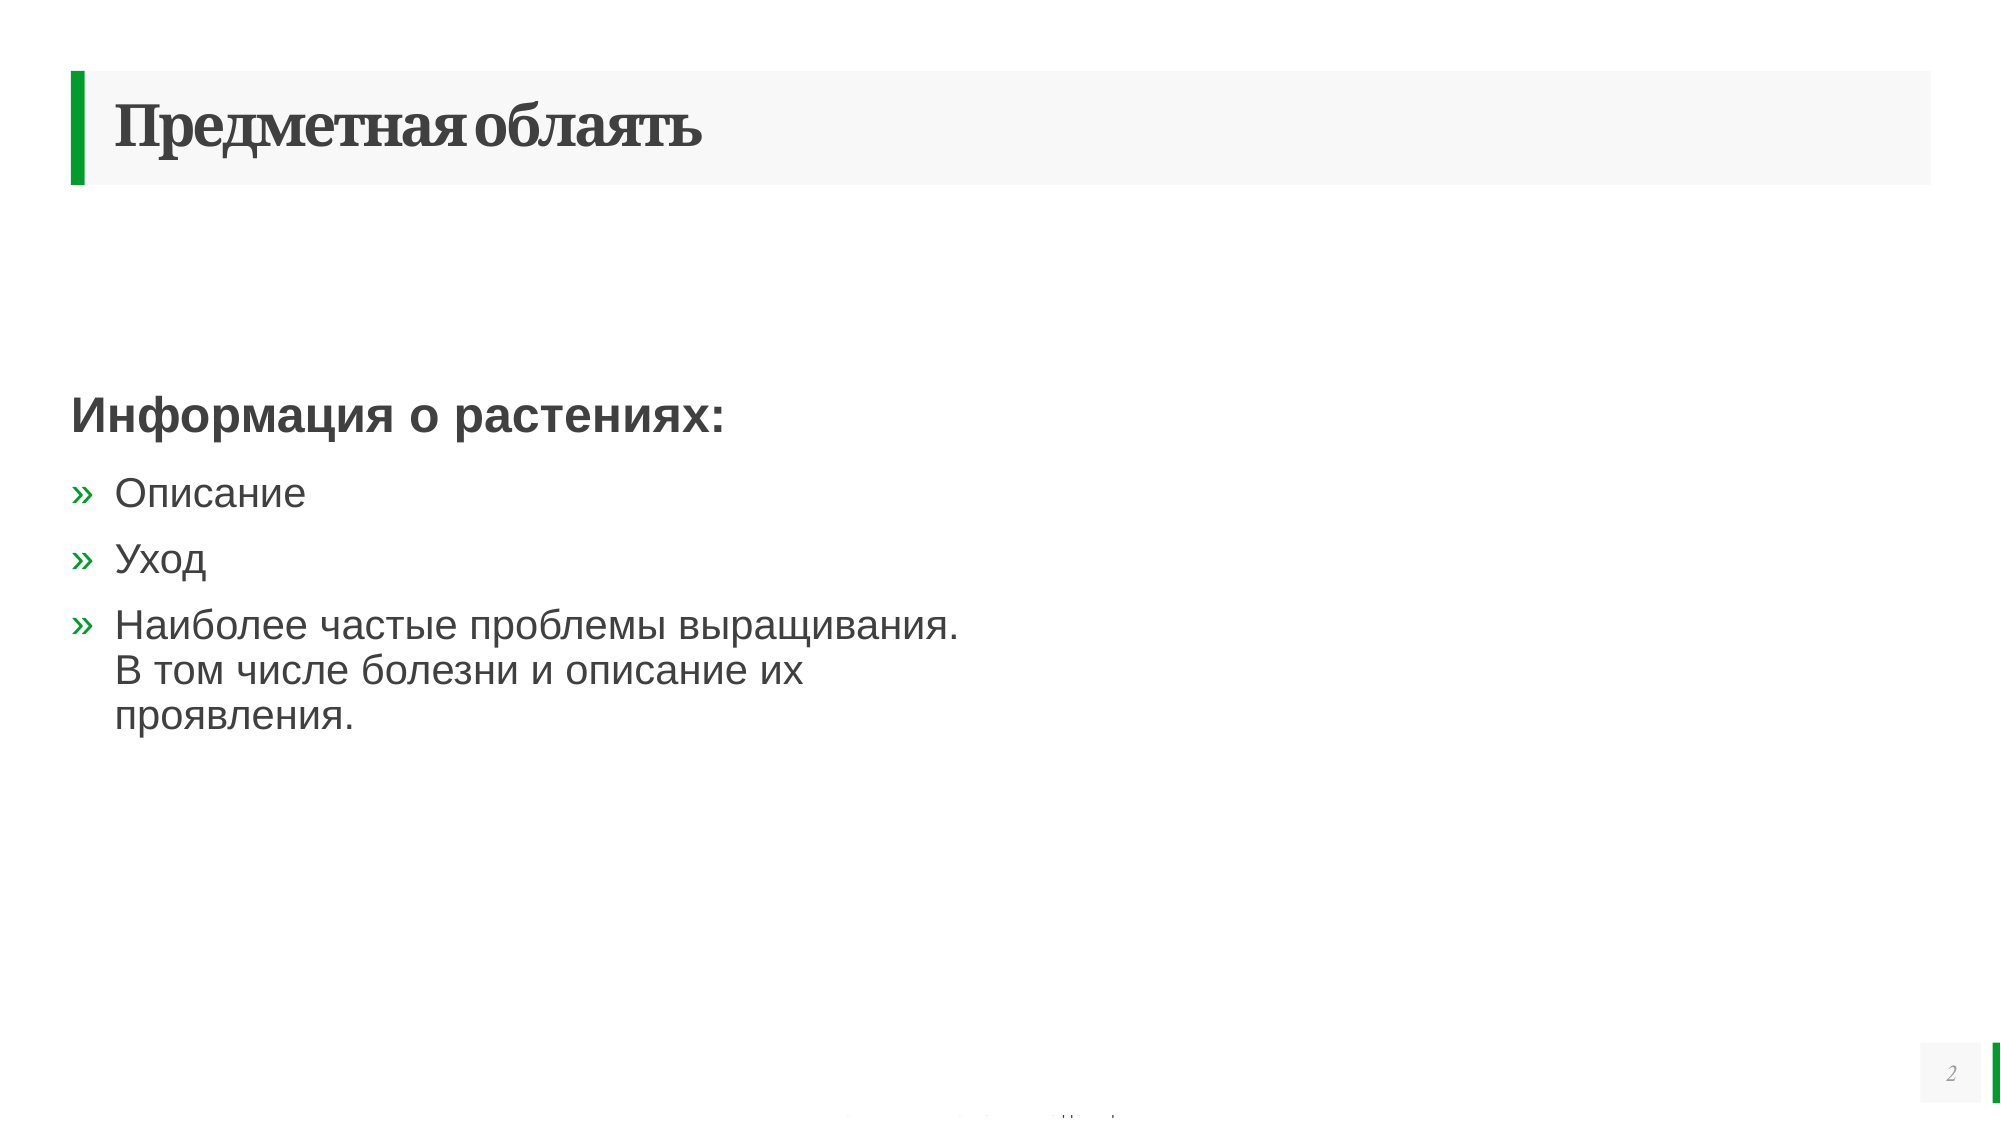

# Предметная облаять
Информация о растениях:
Описание
Уход
Наиболее частые проблемы выращивания. В том числе болезни и описание их проявления.

2